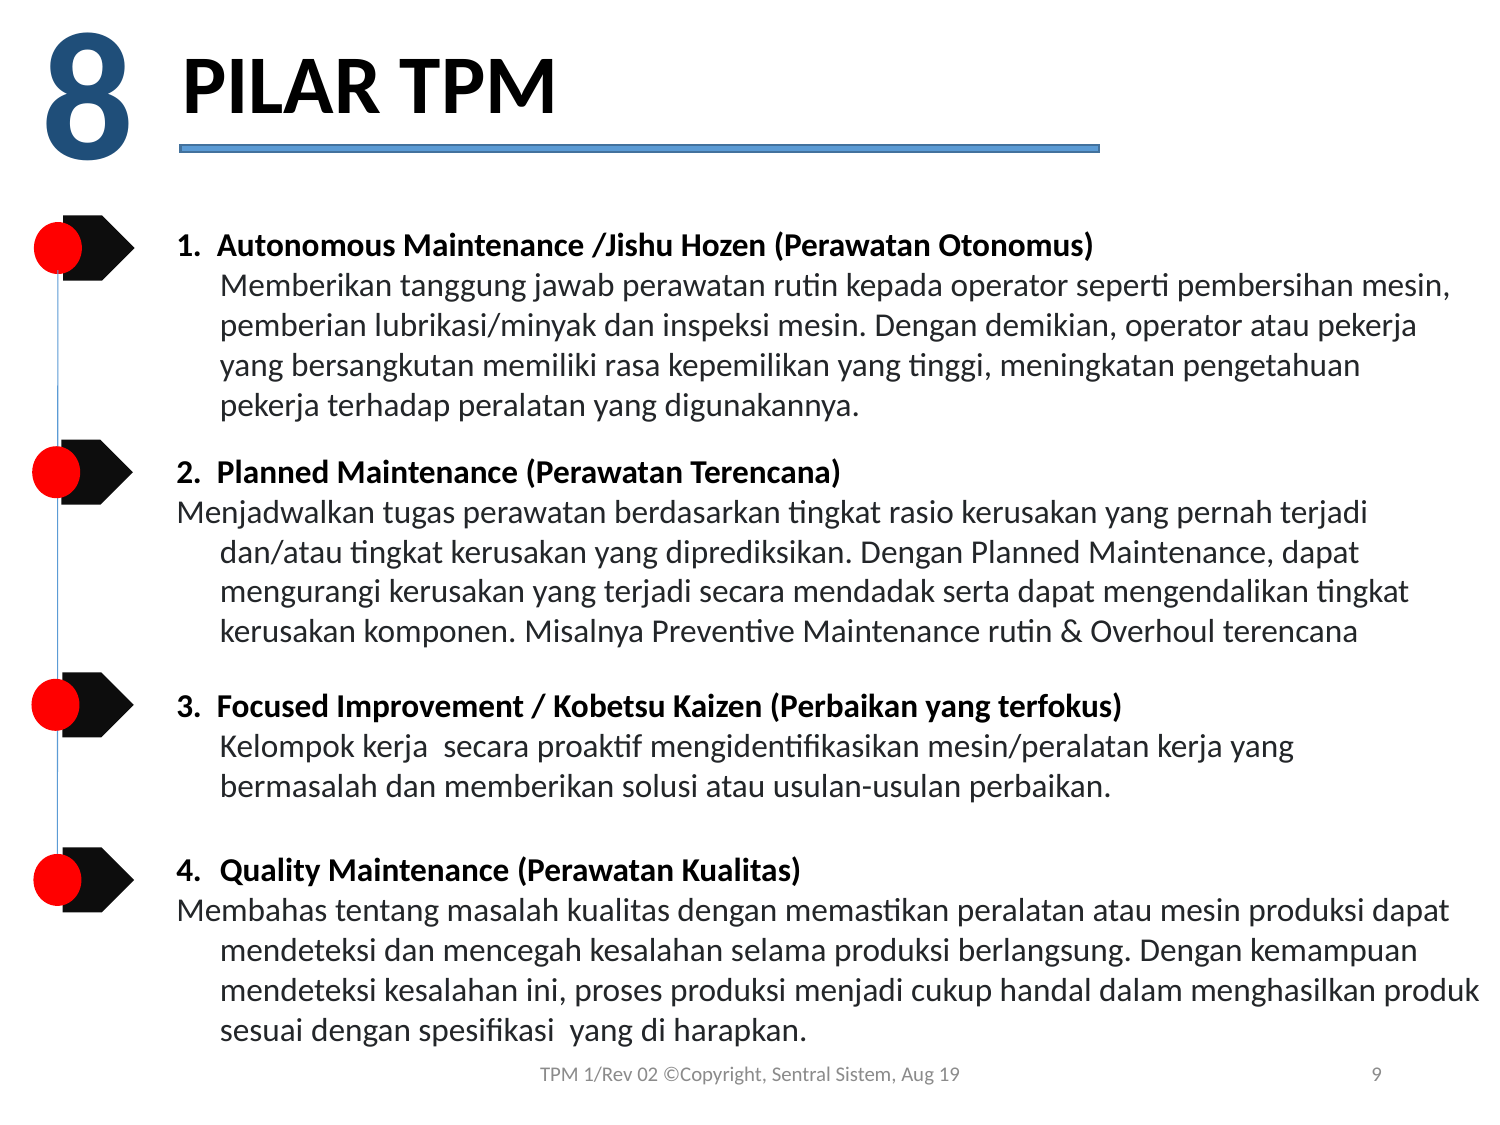

8
PILAR TPM

1.  Autonomous Maintenance /Jishu Hozen (Perawatan Otonomus)
Memberikan tanggung jawab perawatan rutin kepada operator seperti pembersihan mesin, pemberian lubrikasi/minyak dan inspeksi mesin. Dengan demikian, operator atau pekerja yang bersangkutan memiliki rasa kepemilikan yang tinggi, meningkatan pengetahuan pekerja terhadap peralatan yang digunakannya.

2.  Planned Maintenance (Perawatan Terencana)
Menjadwalkan tugas perawatan berdasarkan tingkat rasio kerusakan yang pernah terjadi dan/atau tingkat kerusakan yang diprediksikan. Dengan Planned Maintenance, dapat mengurangi kerusakan yang terjadi secara mendadak serta dapat mengendalikan tingkat kerusakan komponen. Misalnya Preventive Maintenance rutin & Overhoul terencana

3.  Focused Improvement / Kobetsu Kaizen (Perbaikan yang terfokus)
Kelompok kerja  secara proaktif mengidentifikasikan mesin/peralatan kerja yang bermasalah dan memberikan solusi atau usulan-usulan perbaikan.
4. 	Quality Maintenance (Perawatan Kualitas)
Membahas tentang masalah kualitas dengan memastikan peralatan atau mesin produksi dapat mendeteksi dan mencegah kesalahan selama produksi berlangsung. Dengan kemampuan mendeteksi kesalahan ini, proses produksi menjadi cukup handal dalam menghasilkan produk sesuai dengan spesifikasi  yang di harapkan.

TPM 1/Rev 02 ©Copyright, Sentral Sistem, Aug 19
9